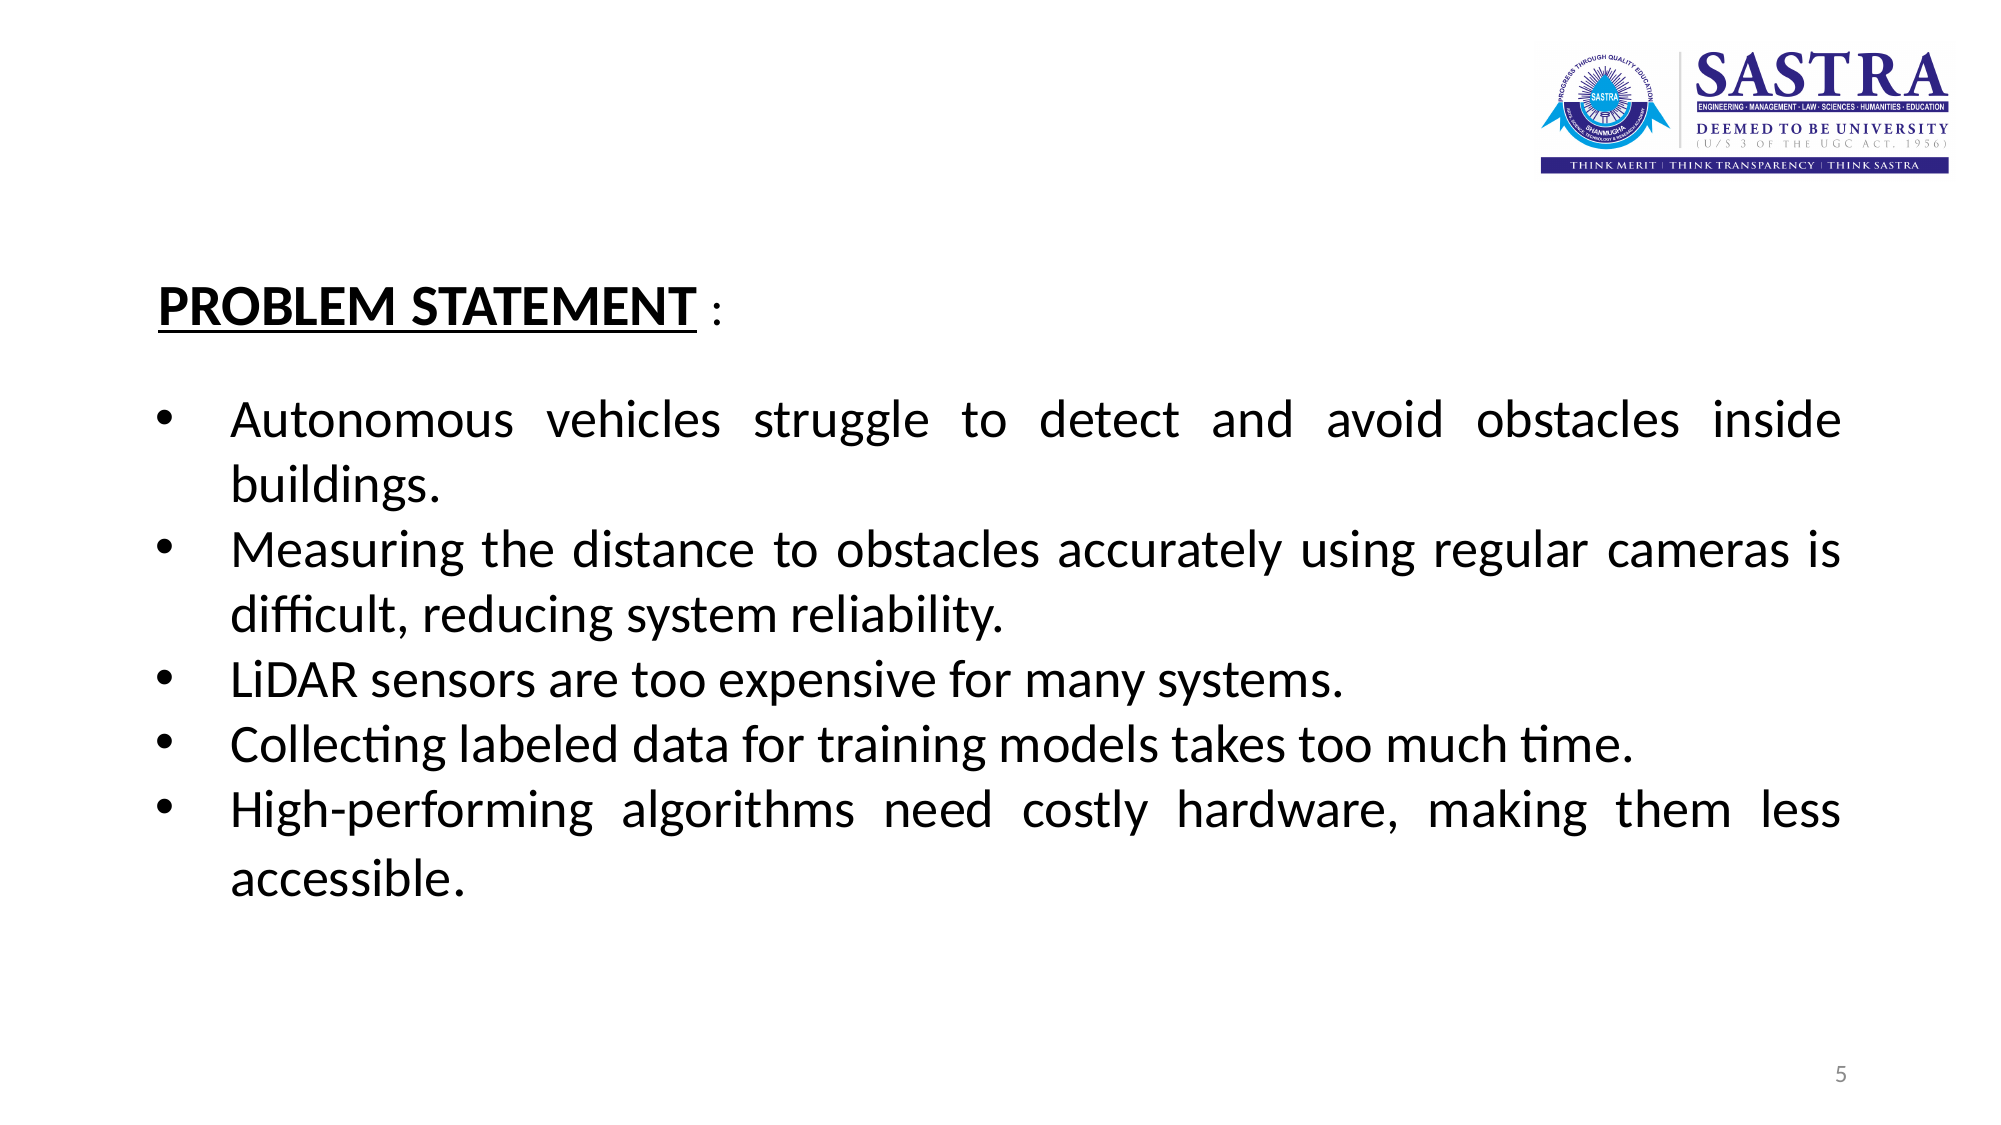

PROBLEM STATEMENT :
Autonomous vehicles struggle to detect and avoid obstacles inside buildings.
Measuring the distance to obstacles accurately using regular cameras is difficult, reducing system reliability.
LiDAR sensors are too expensive for many systems.
Collecting labeled data for training models takes too much time.
High-performing algorithms need costly hardware, making them less accessible.

.
5